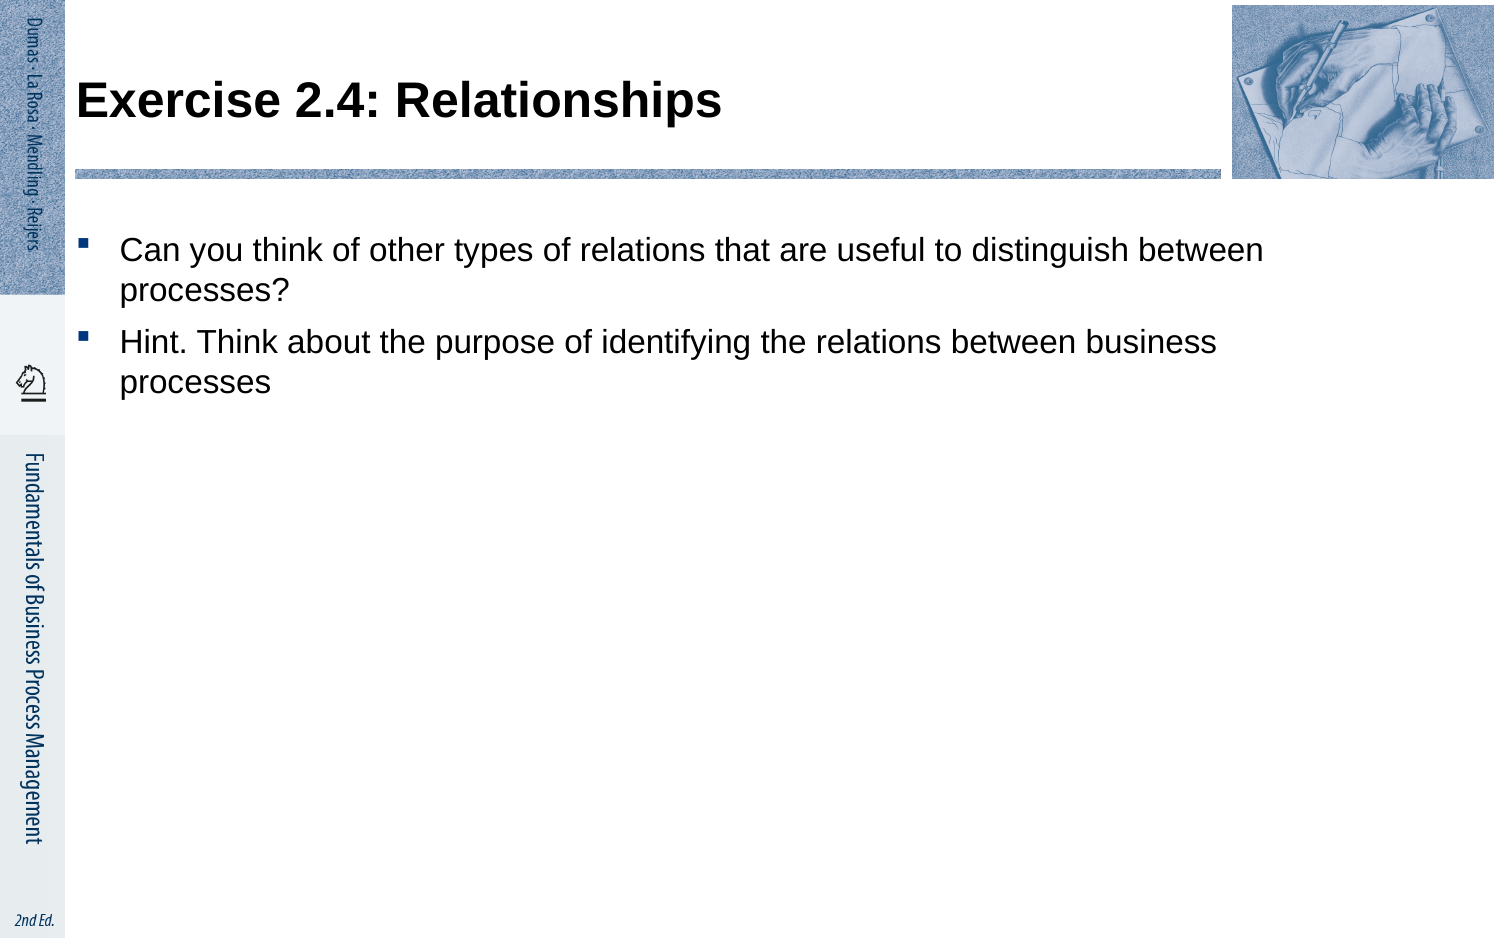

# Exercise 2.4: Relationships
Can you think of other types of relations that are useful to distinguish between processes?
Hint. Think about the purpose of identifying the relations between business processes